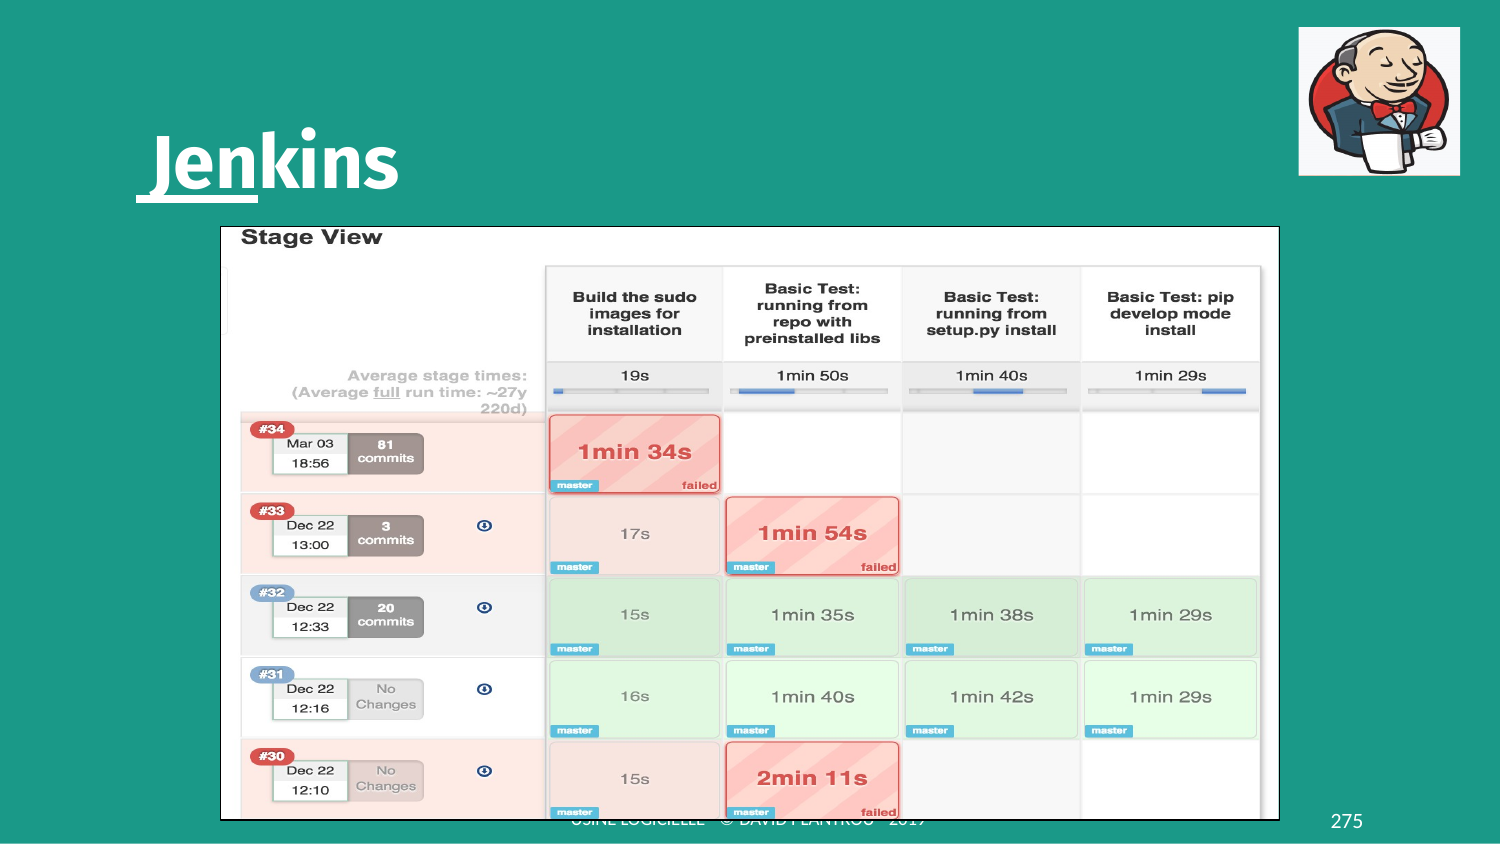

# Jenkins

275
USINE LOGICIELLE - © DAVID PLANTROU - 2019